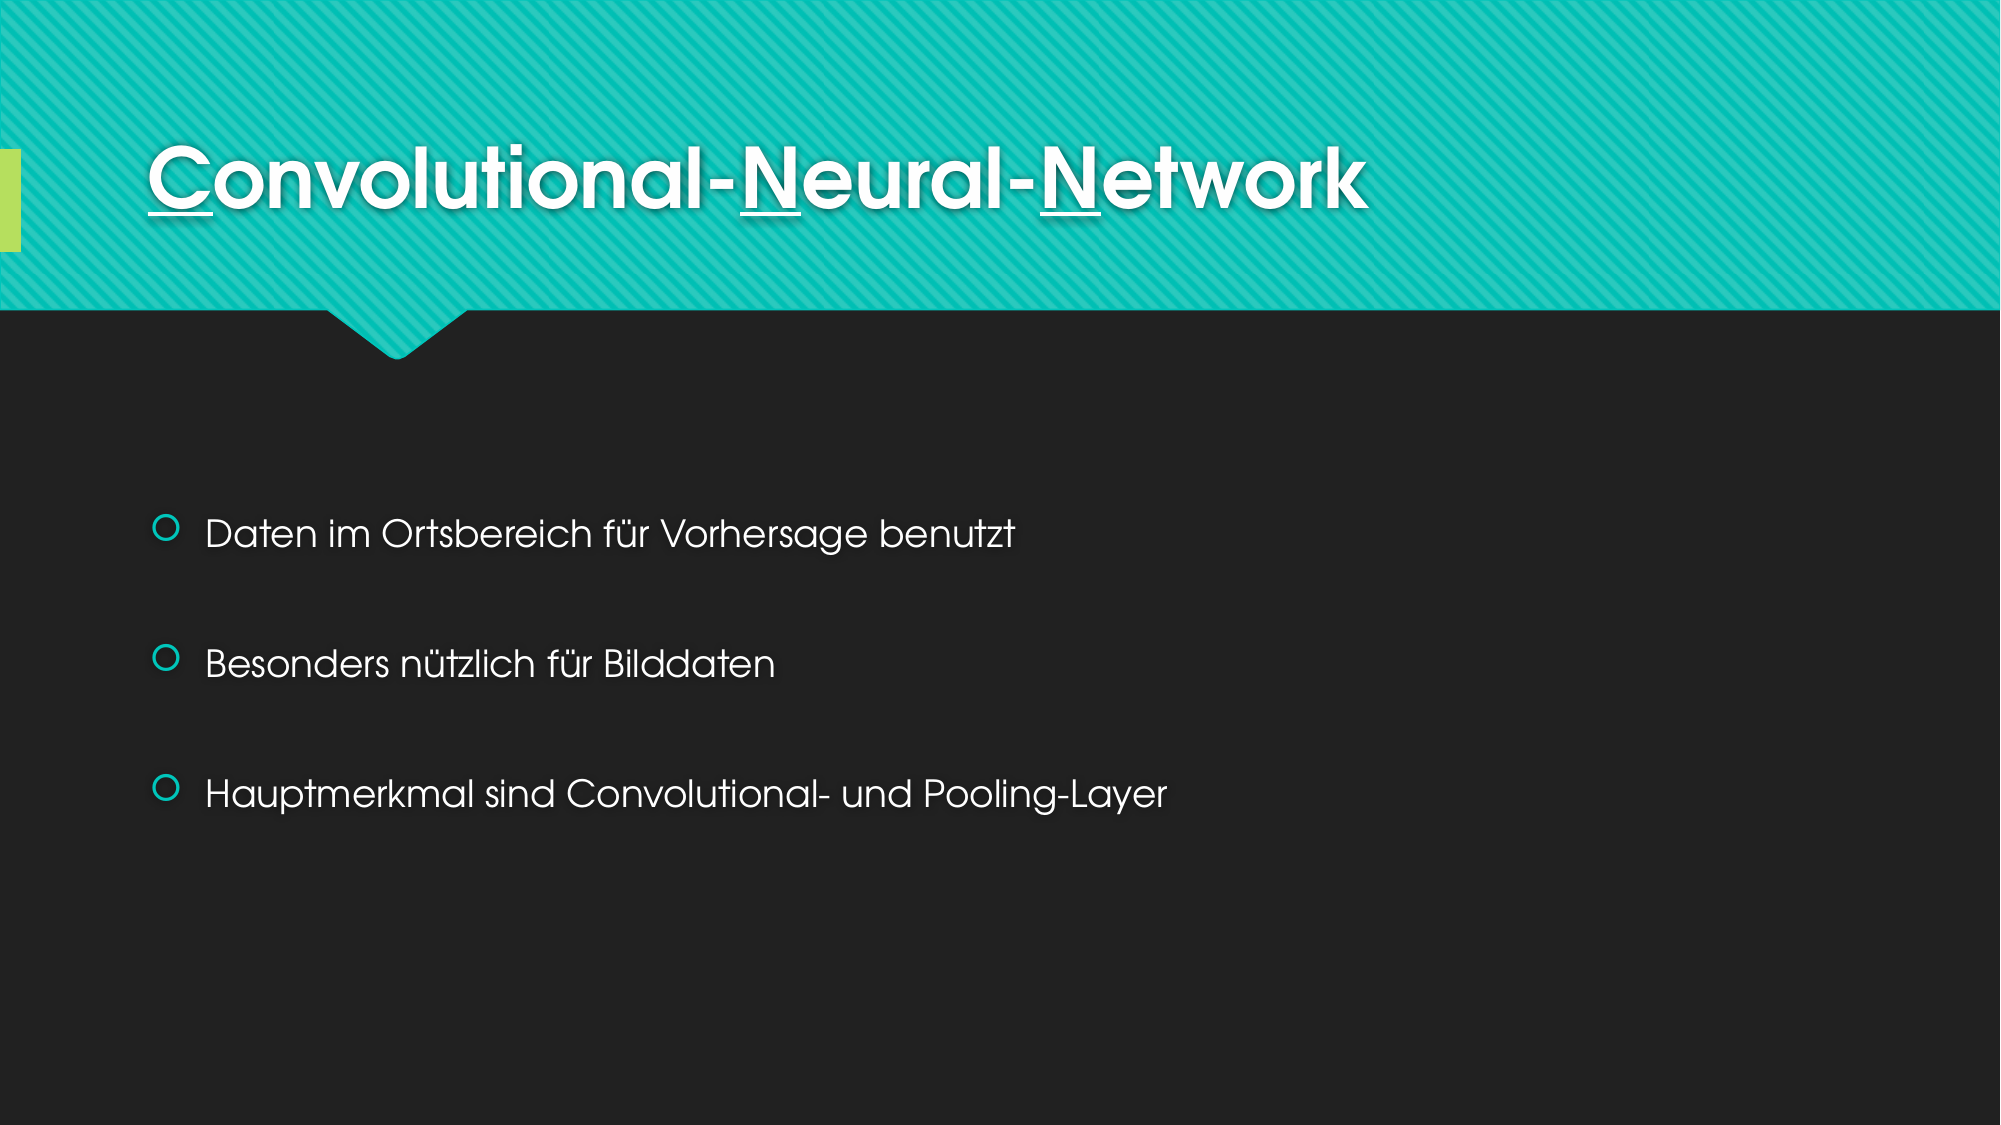

# Convolutional-Neural-Network
Daten im Ortsbereich für Vorhersage benutzt

Besonders nützlich für Bilddaten

Hauptmerkmal sind Convolutional- und Pooling-Layer